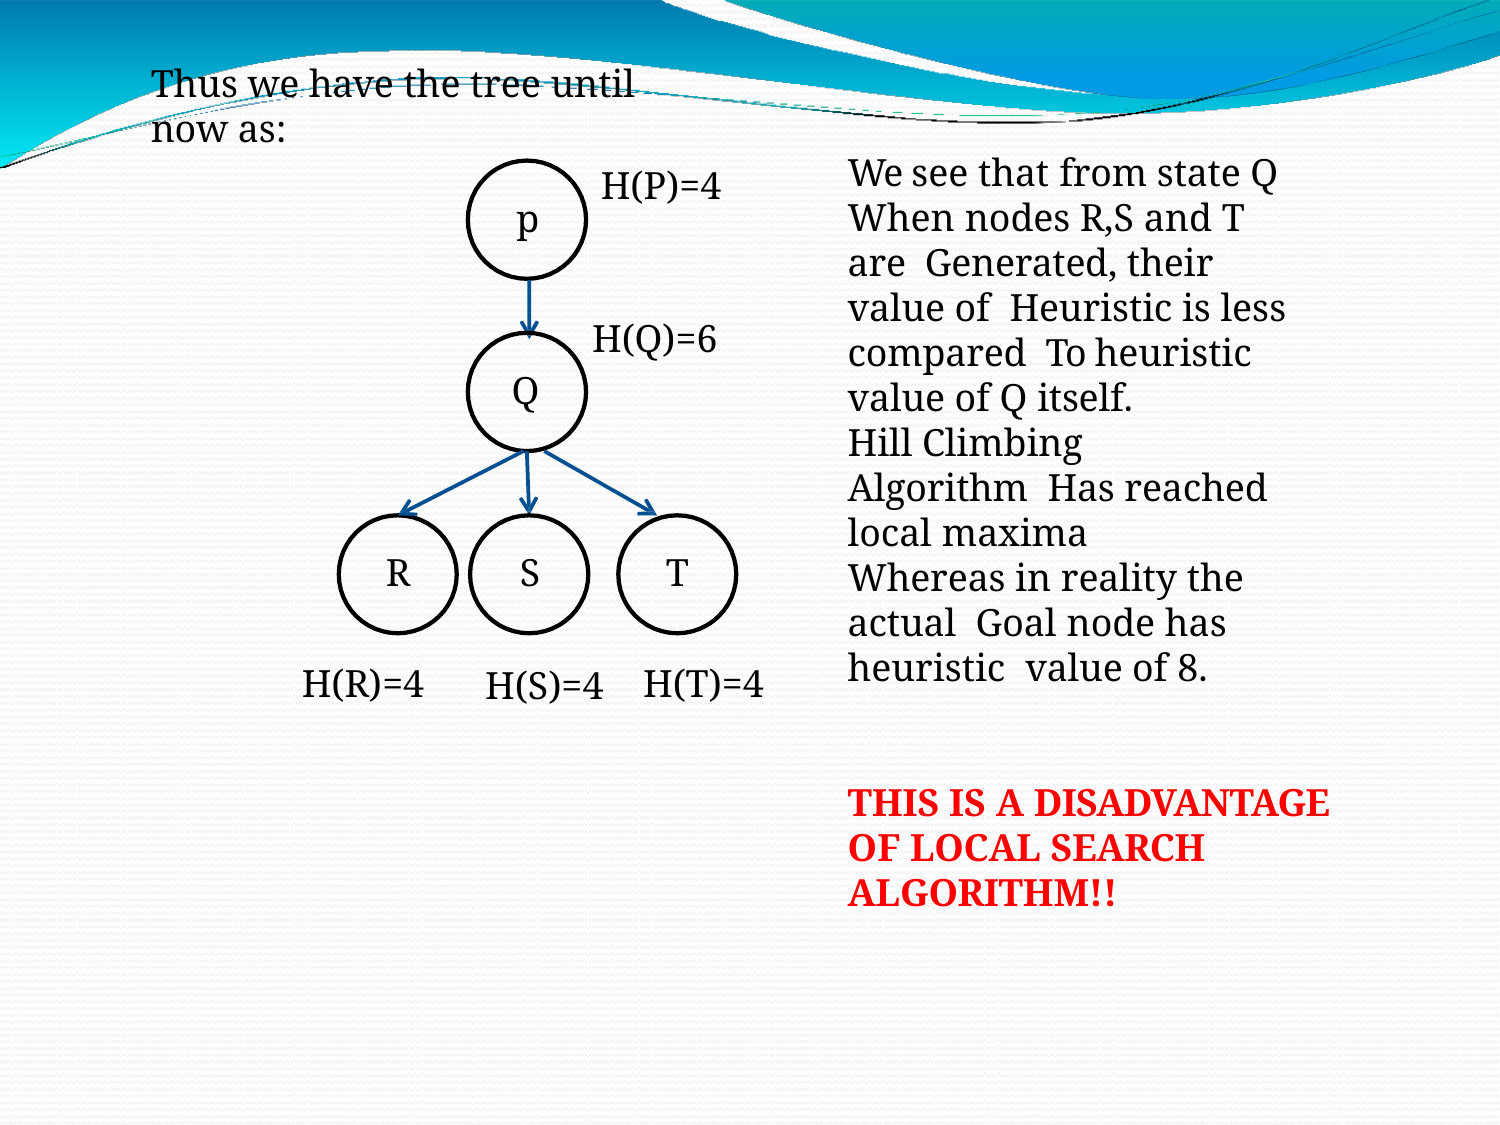

Thus we have the tree until now as:
We see that from state Q  When nodes R,S and T are  Generated, their value of  Heuristic is less compared  To heuristic value of Q itself.
H(P)=4

p

H(Q)=6

Q
Hill Climbing Algorithm  Has reached local maxima

R
S
T
Whereas in reality the actual  Goal node has heuristic  value of 8.
H(R)=4
H(T)=4
H(S)=4
THIS IS A DISADVANTAGE
OF LOCAL SEARCH ALGORITHM!!